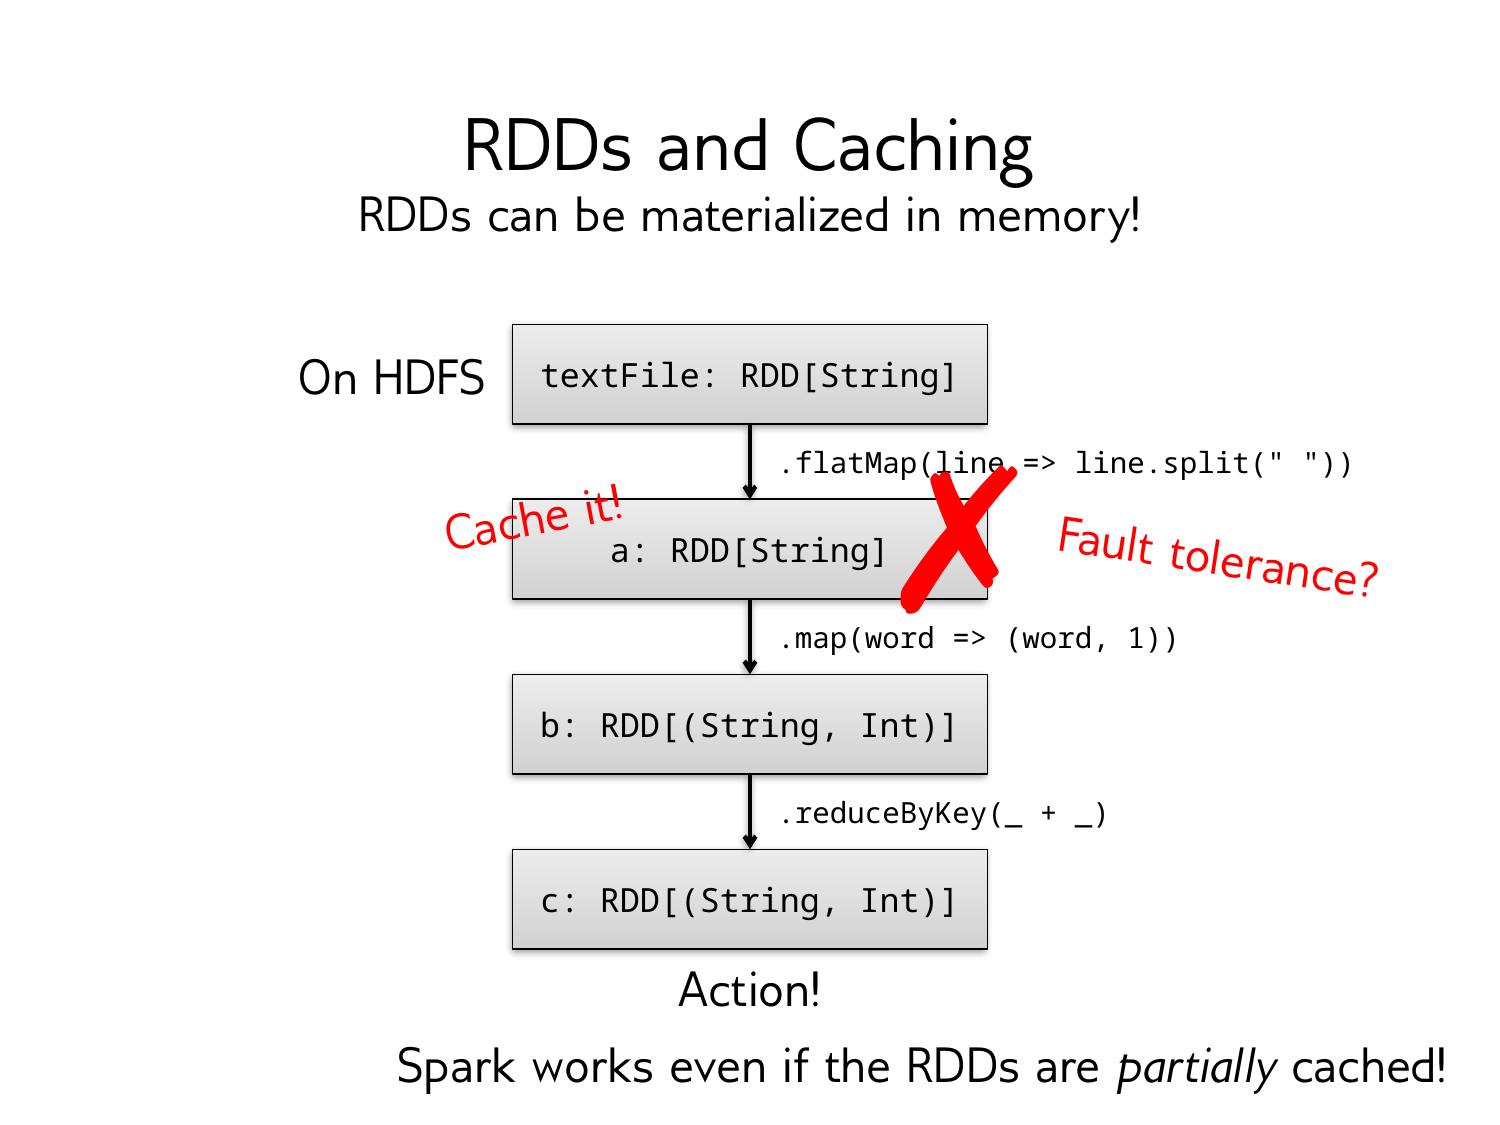

RDDs and Caching
RDDs can be materialized in memory!
textFile: RDD[String]
On HDFS
✗
.flatMap(line => line.split(" "))
Cache it!
a: RDD[String]
Fault tolerance?
.map(word => (word, 1))
b: RDD[(String, Int)]
.reduceByKey(_ + _)
c: RDD[(String, Int)]
Action!
Spark works even if the RDDs are partially cached!